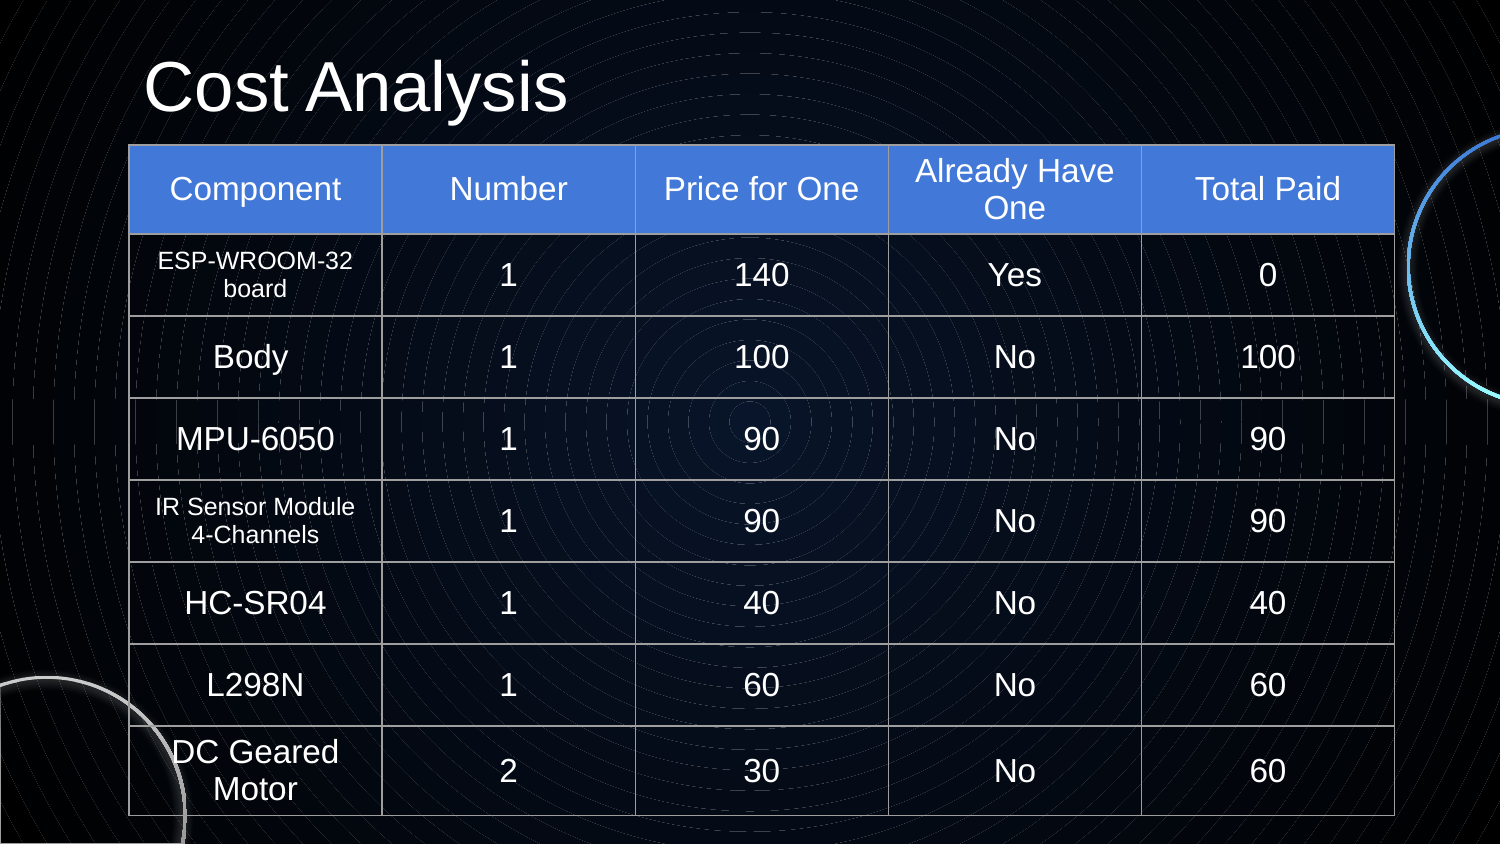

# Cost Analysis
| Component | Number | Price for One | Already Have One | Total Paid |
| --- | --- | --- | --- | --- |
| ESP-WROOM-32 board | 1 | 140 | Yes | 0 |
| Body | 1 | 100 | No | 100 |
| MPU-6050 | 1 | 90 | No | 90 |
| IR Sensor Module 4-Channels | 1 | 90 | No | 90 |
| HC-SR04 | 1 | 40 | No | 40 |
| L298N | 1 | 60 | No | 60 |
| DC Geared Motor | 2 | 30 | No | 60 |